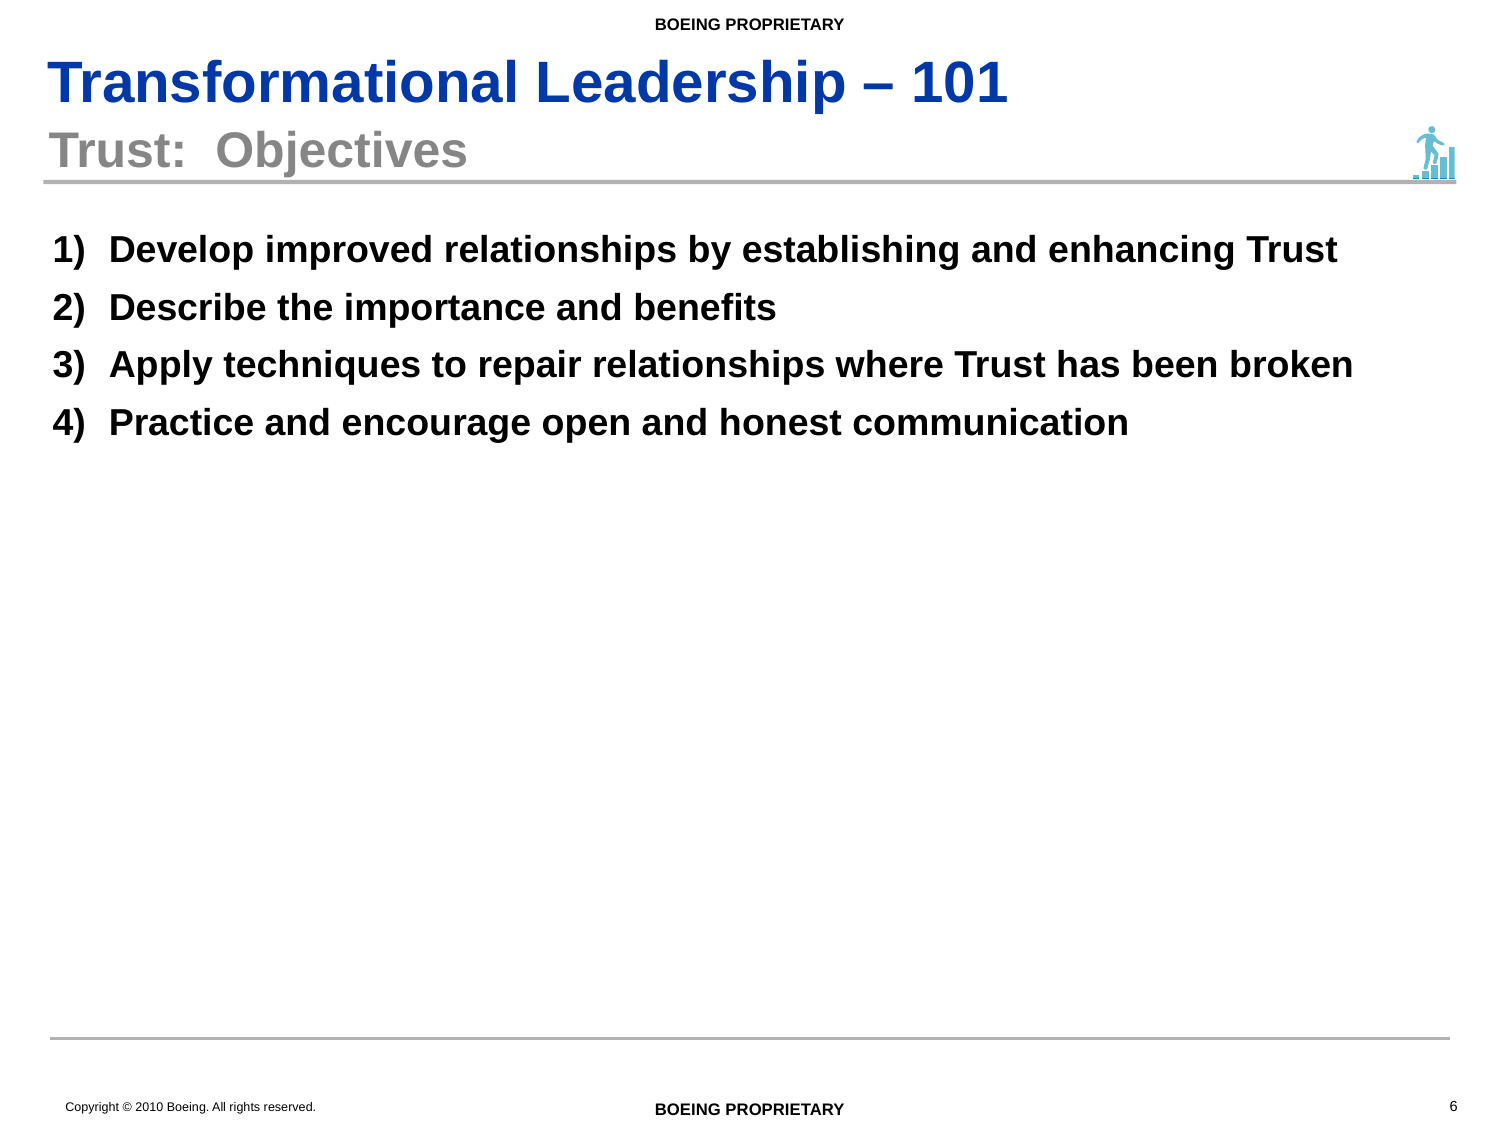

# Trust:  Objectives
Develop improved relationships by establishing and enhancing Trust
Describe the importance and benefits
Apply techniques to repair relationships where Trust has been broken
Practice and encourage open and honest communication
6